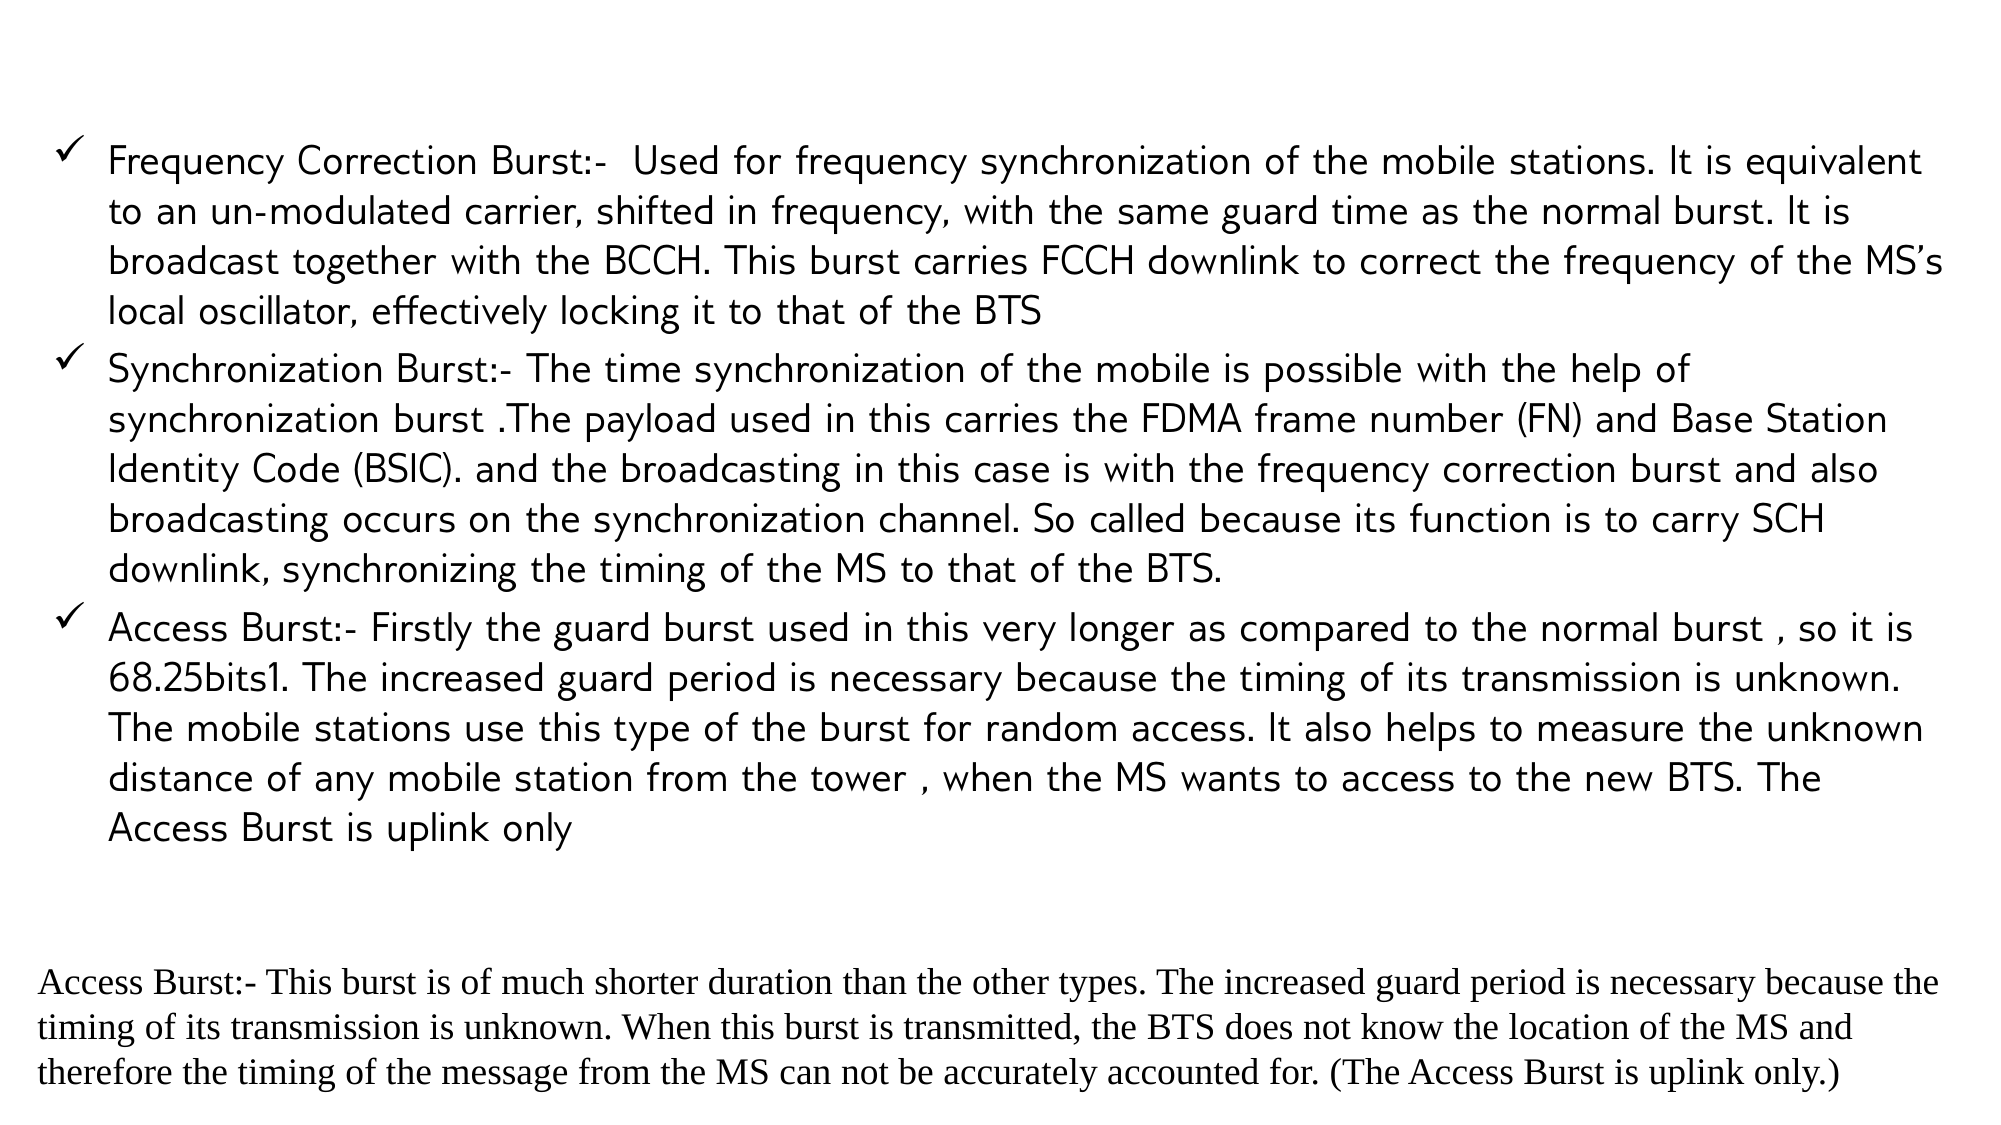

Frequency Correction Burst:-  Used for frequency synchronization of the mobile stations. It is equivalent to an un-modulated carrier, shifted in frequency, with the same guard time as the normal burst. It is broadcast together with the BCCH. This burst carries FCCH downlink to correct the frequency of the MS’s local oscillator, effectively locking it to that of the BTS
Synchronization Burst:- The time synchronization of the mobile is possible with the help of synchronization burst .The payload used in this carries the FDMA frame number (FN) and Base Station Identity Code (BSIC). and the broadcasting in this case is with the frequency correction burst and also broadcasting occurs on the synchronization channel. So called because its function is to carry SCH downlink, synchronizing the timing of the MS to that of the BTS.
Access Burst:- Firstly the guard burst used in this very longer as compared to the normal burst , so it is 68.25bits1. The increased guard period is necessary because the timing of its transmission is unknown. The mobile stations use this type of the burst for random access. It also helps to measure the unknown distance of any mobile station from the tower , when the MS wants to access to the new BTS. The Access Burst is uplink only
Access Burst:- This burst is of much shorter duration than the other types. The increased guard period is necessary because the timing of its transmission is unknown. When this burst is transmitted, the BTS does not know the location of the MS and therefore the timing of the message from the MS can not be accurately accounted for. (The Access Burst is uplink only.)